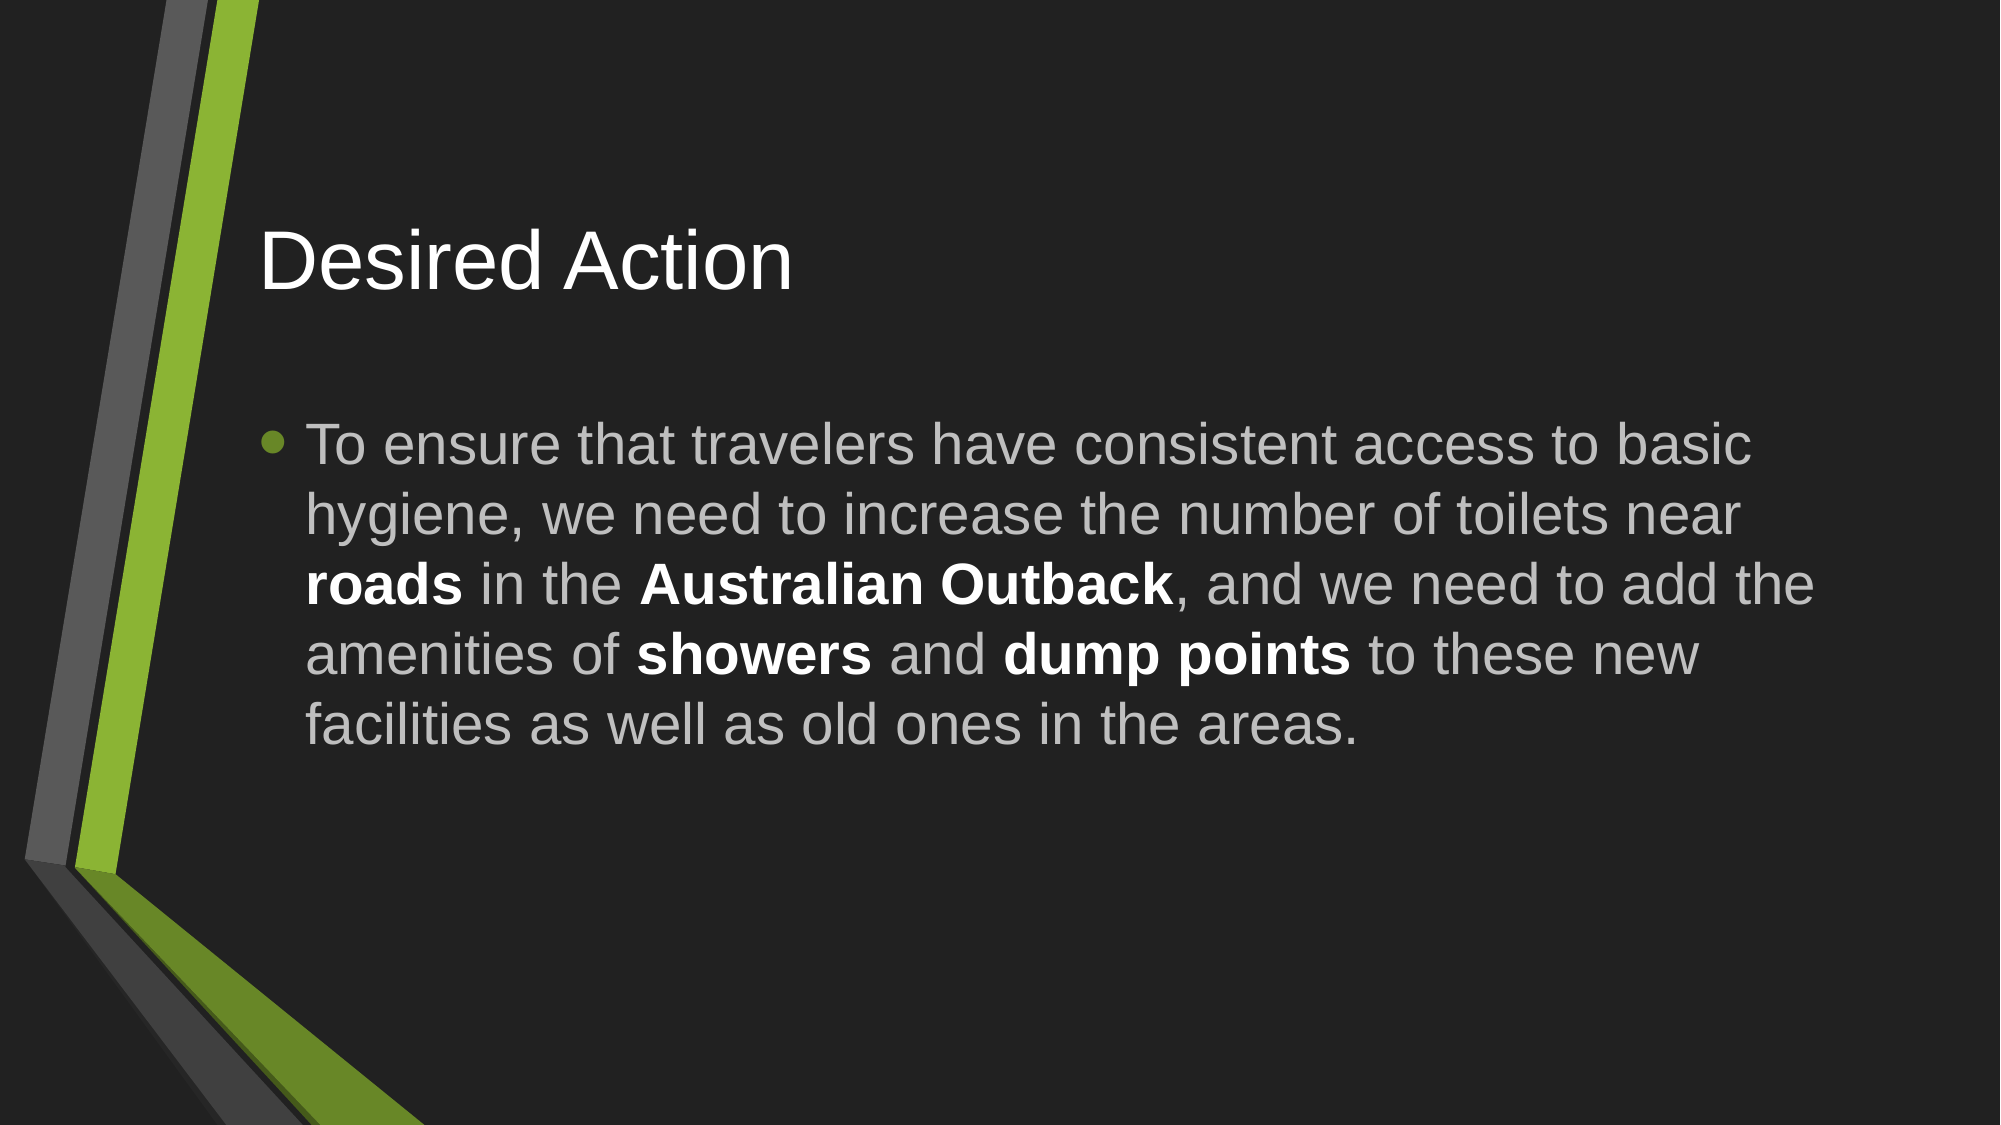

# Desired Action
To ensure that travelers have consistent access to basic hygiene, we need to increase the number of toilets near roads in the Australian Outback, and we need to add the amenities of showers and dump points to these new facilities as well as old ones in the areas.